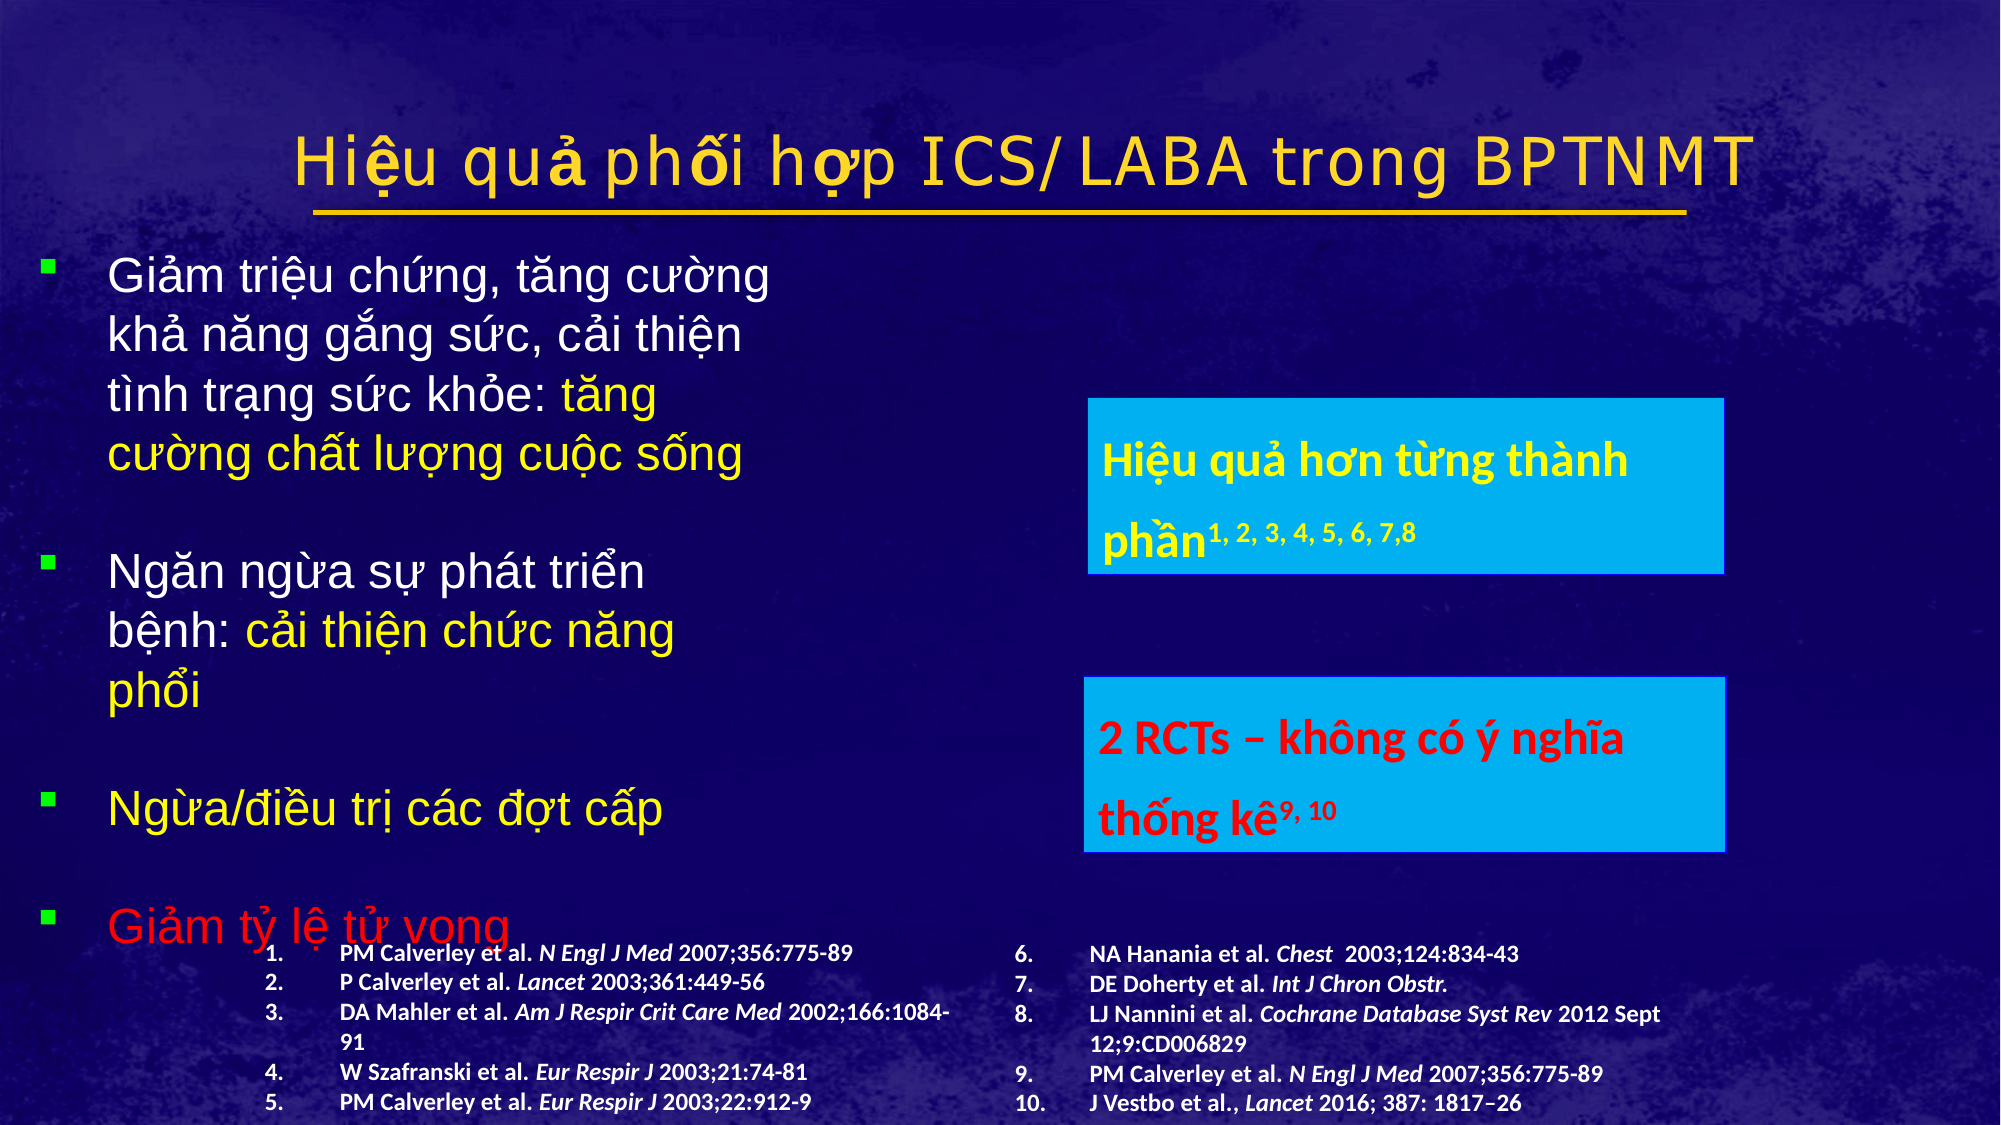

Hiệu quả phối hợp ICS/LABA trong BPTNMT

Giảm triệu chứng, tăng cường khả năng gắng sức, cải thiện tình trạng sức khỏe: tăng cường chất lượng cuộc sống
Ngăn ngừa sự phát triển bệnh: cải thiện chức năng phổi
Ngừa/điều trị các đợt cấp
Giảm tỷ lệ tử vong

Hiệu quả hơn từng thành phần1, 2, 3, 4, 5, 6, 7,8
2 RCTs – không có ý nghĩa thống kê9, 10
PM Calverley et al. N Engl J Med 2007;356:775-89
P Calverley et al. Lancet 2003;361:449-56
DA Mahler et al. Am J Respir Crit Care Med 2002;166:1084-91
W Szafranski et al. Eur Respir J 2003;21:74-81
PM Calverley et al. Eur Respir J 2003;22:912-9
NA Hanania et al. Chest  2003;124:834-43
DE Doherty et al. Int J Chron Obstr.
LJ Nannini et al. Cochrane Database Syst Rev 2012 Sept 12;9:CD006829
PM Calverley et al. N Engl J Med 2007;356:775-89
J Vestbo et al., Lancet 2016; 387: 1817–26